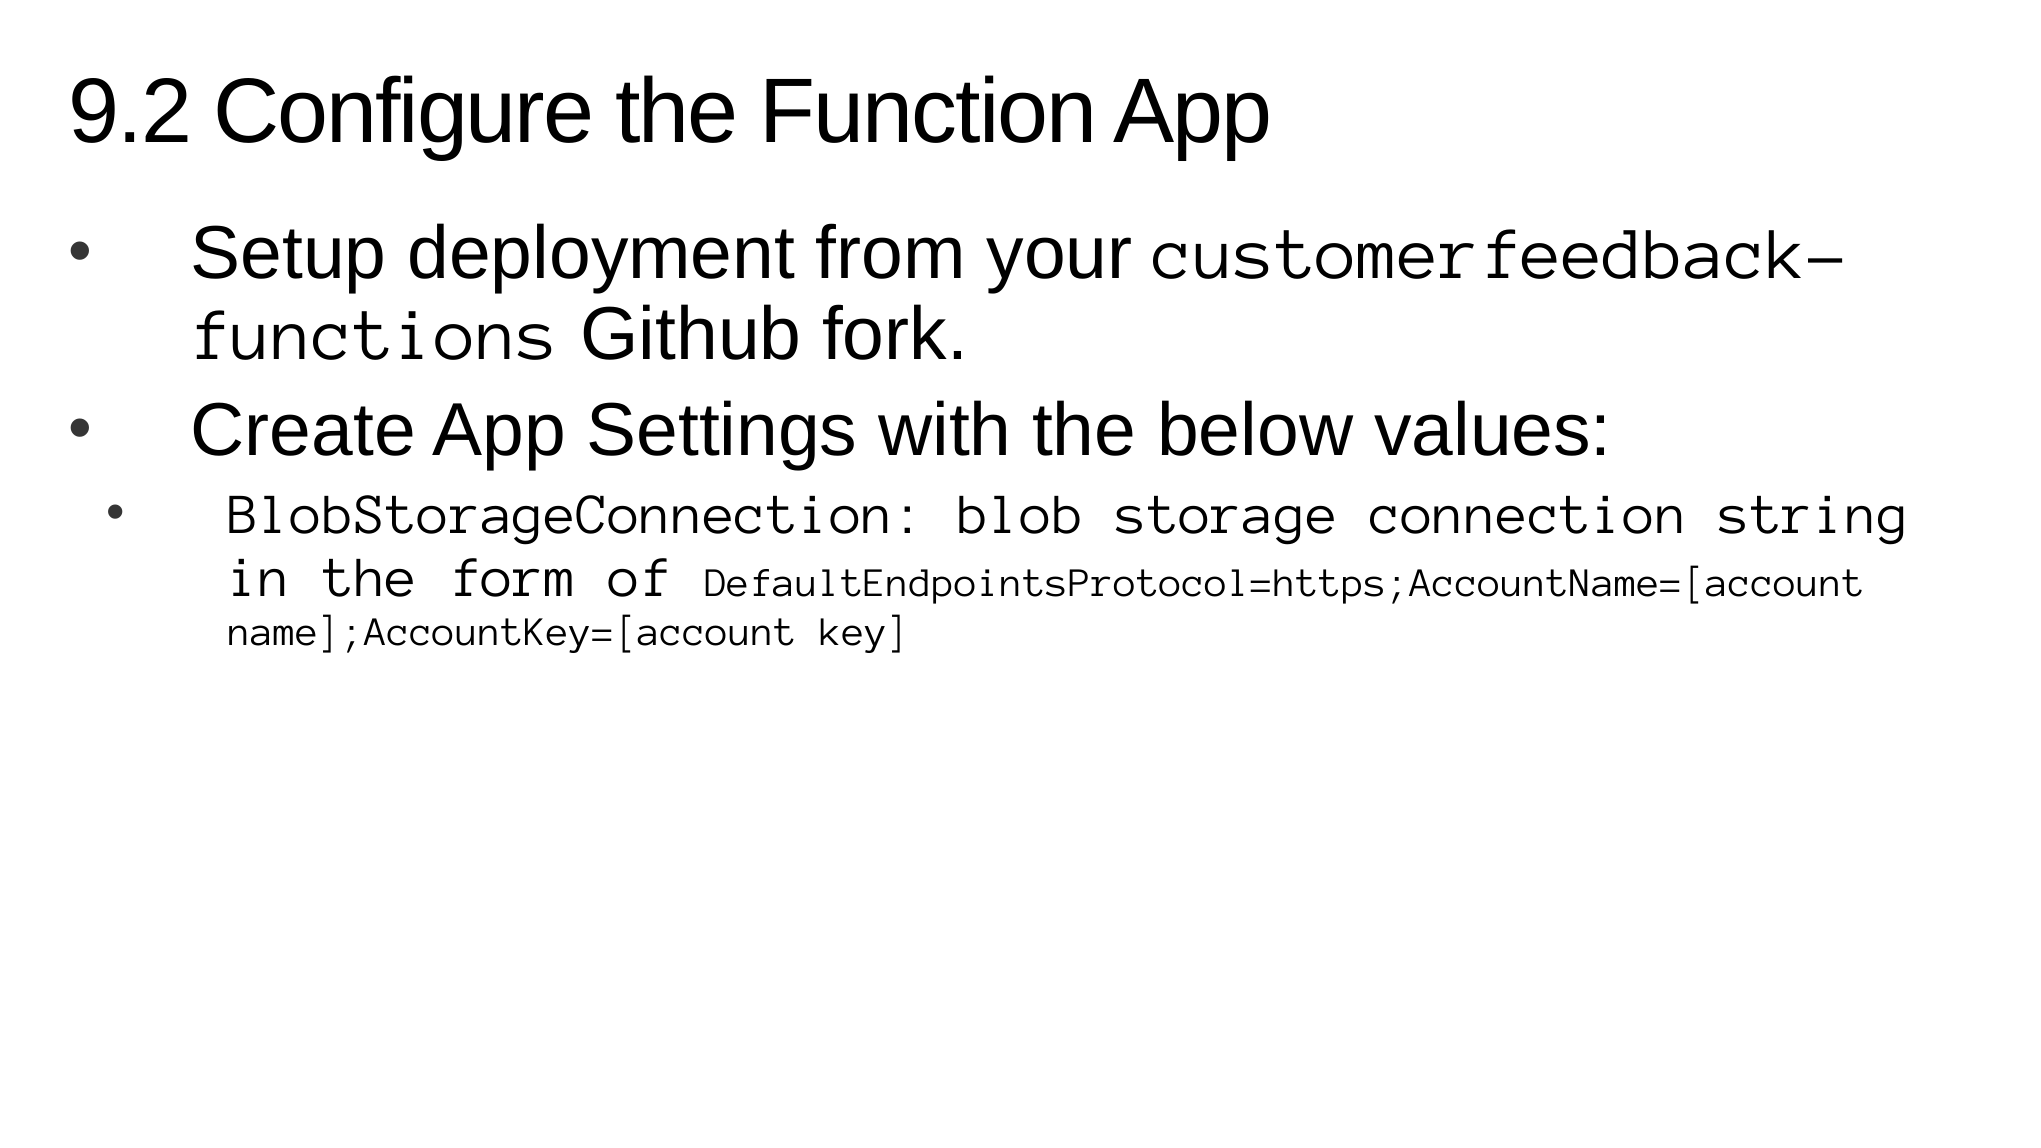

# 9.2 Configure the Function App
Setup deployment from your customerfeedback-functions Github fork.
Create App Settings with the below values:
BlobStorageConnection: blob storage connection string in the form of DefaultEndpointsProtocol=https;AccountName=[account name];AccountKey=[account key]